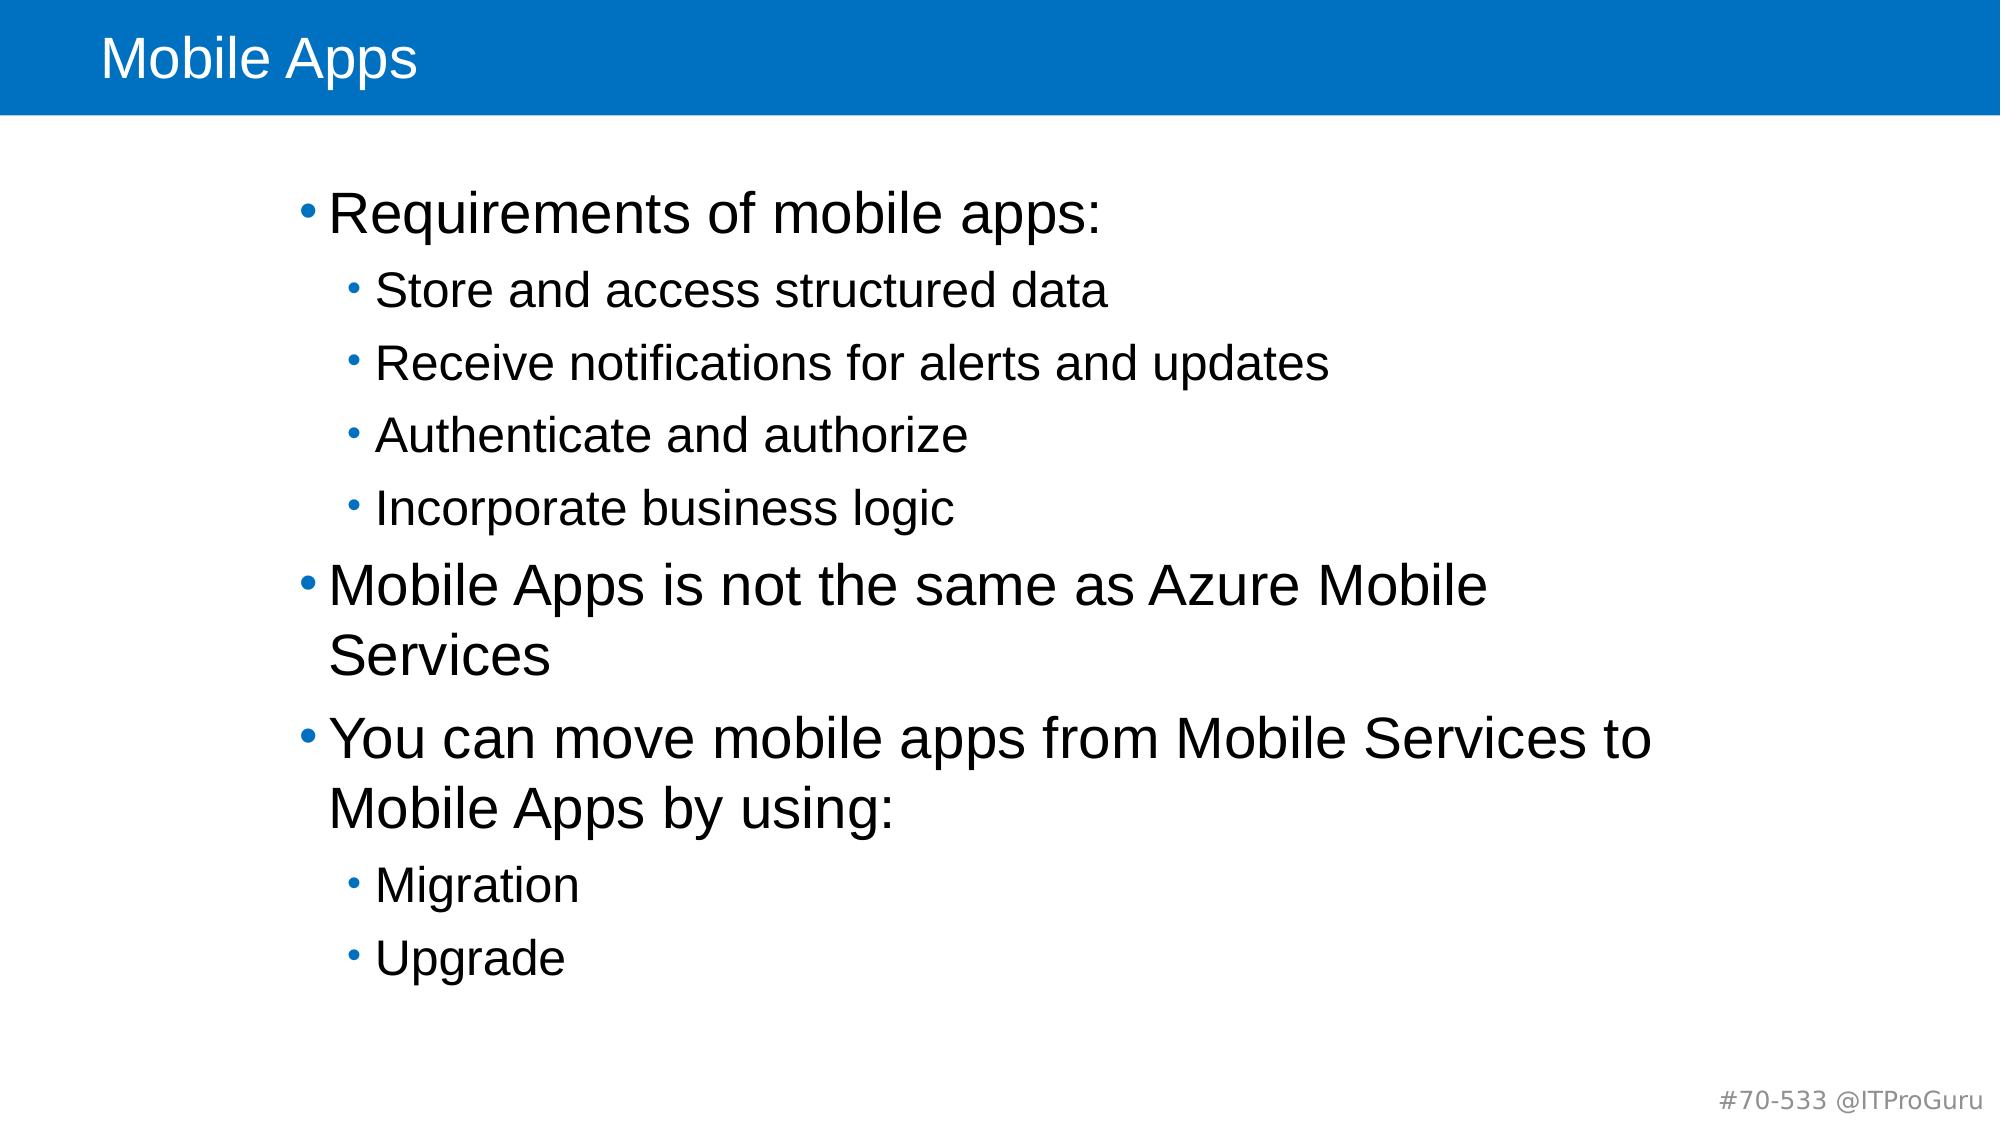

# Mobile Apps
Requirements of mobile apps:
Store and access structured data
Receive notifications for alerts and updates
Authenticate and authorize
Incorporate business logic
Mobile Apps is not the same as Azure Mobile Services
You can move mobile apps from Mobile Services to Mobile Apps by using:
Migration
Upgrade